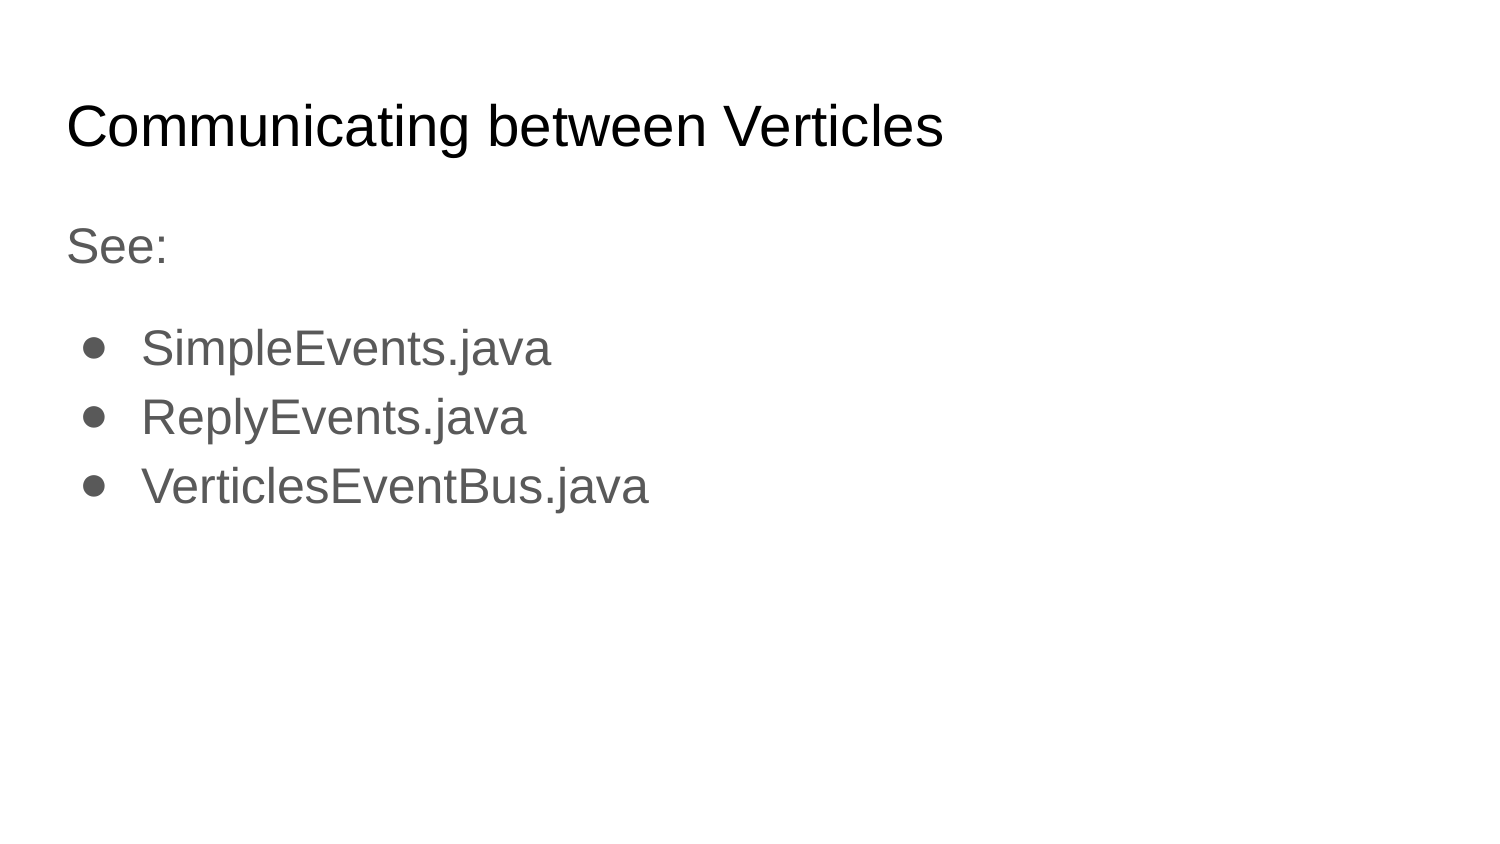

# Communicating between Verticles

See:
SimpleEvents.java
ReplyEvents.java
VerticlesEventBus.java